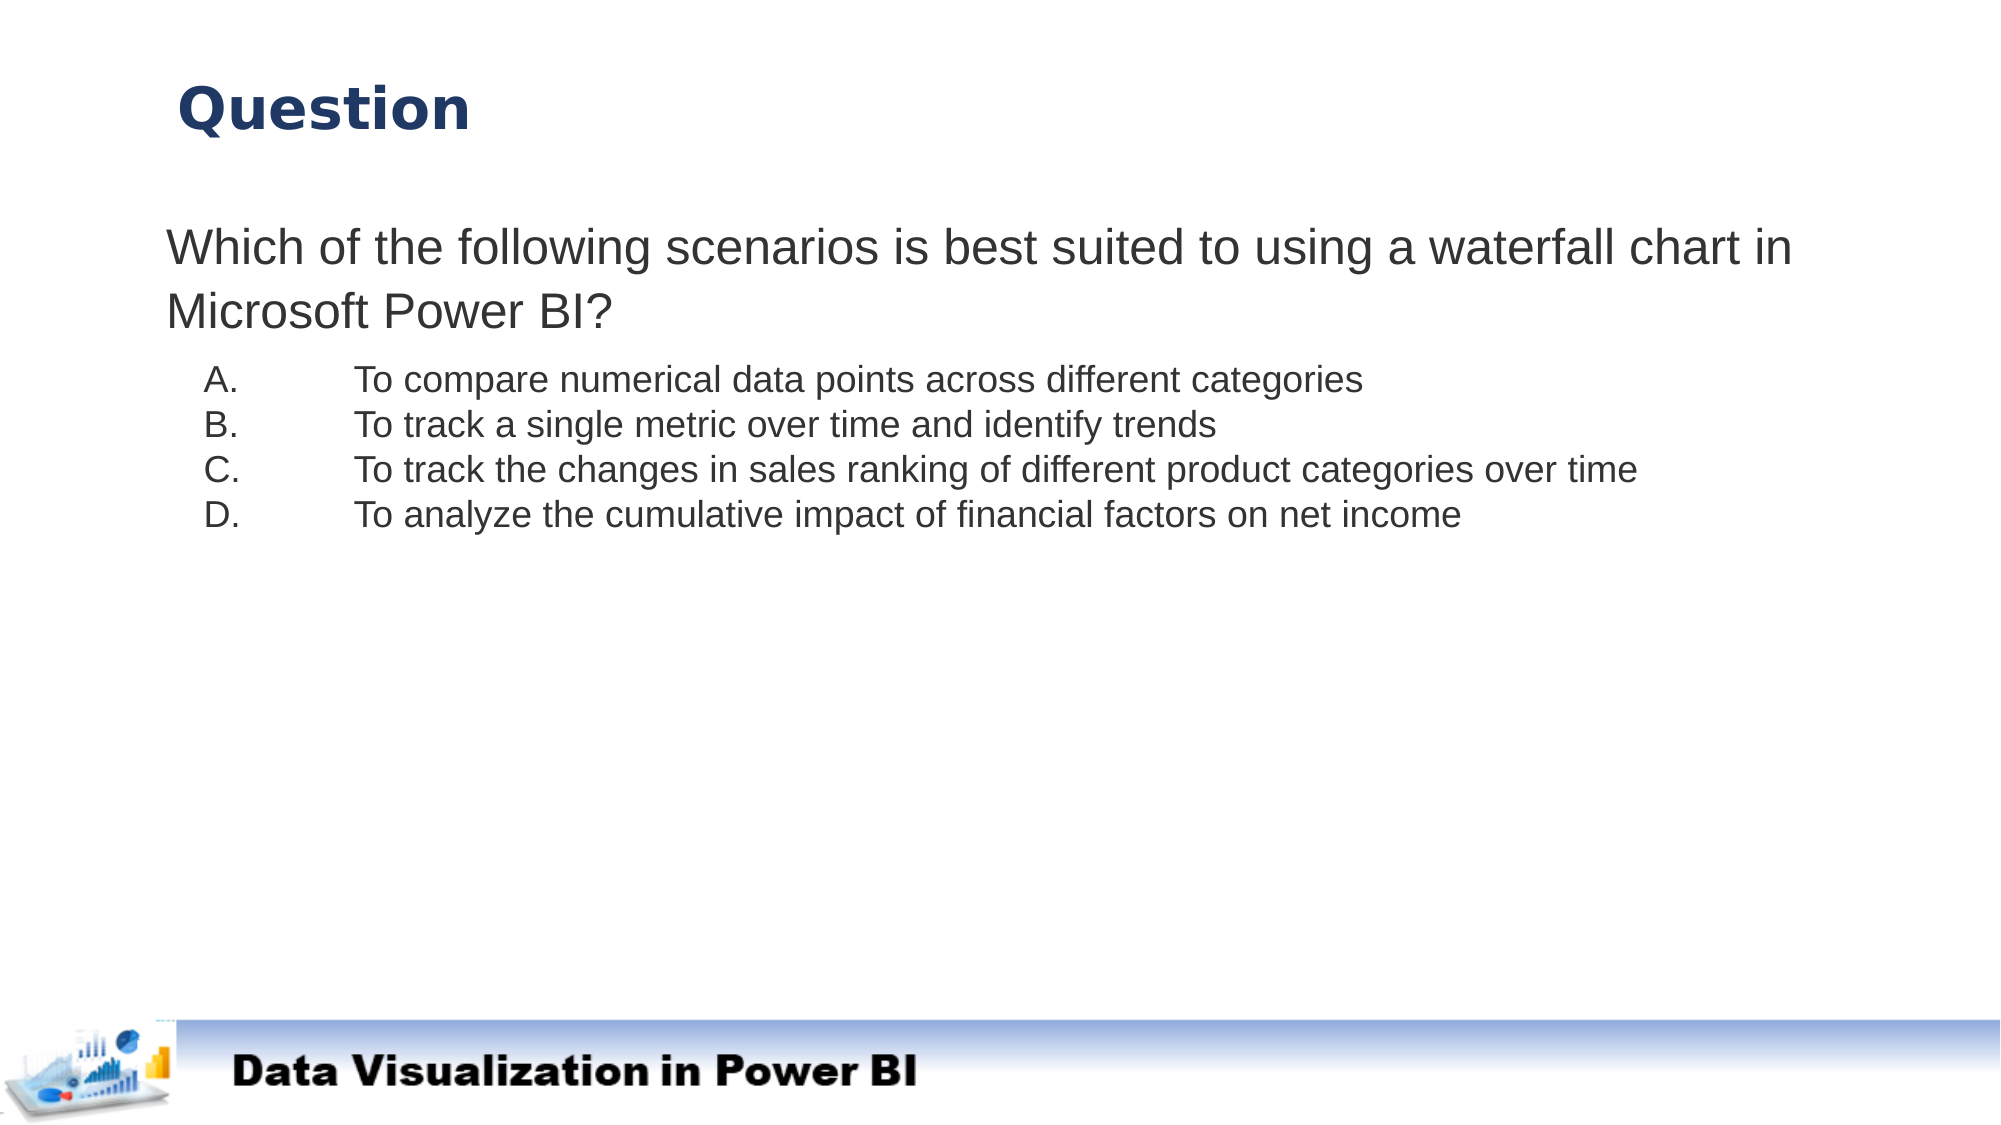

Question
Which of the following scenarios is best suited to using a waterfall chart in Microsoft Power BI?
A.	To compare numerical data points across different categories
B.	To track a single metric over time and identify trends
C.	To track the changes in sales ranking of different product categories over time
D.	To analyze the cumulative impact of financial factors on net income